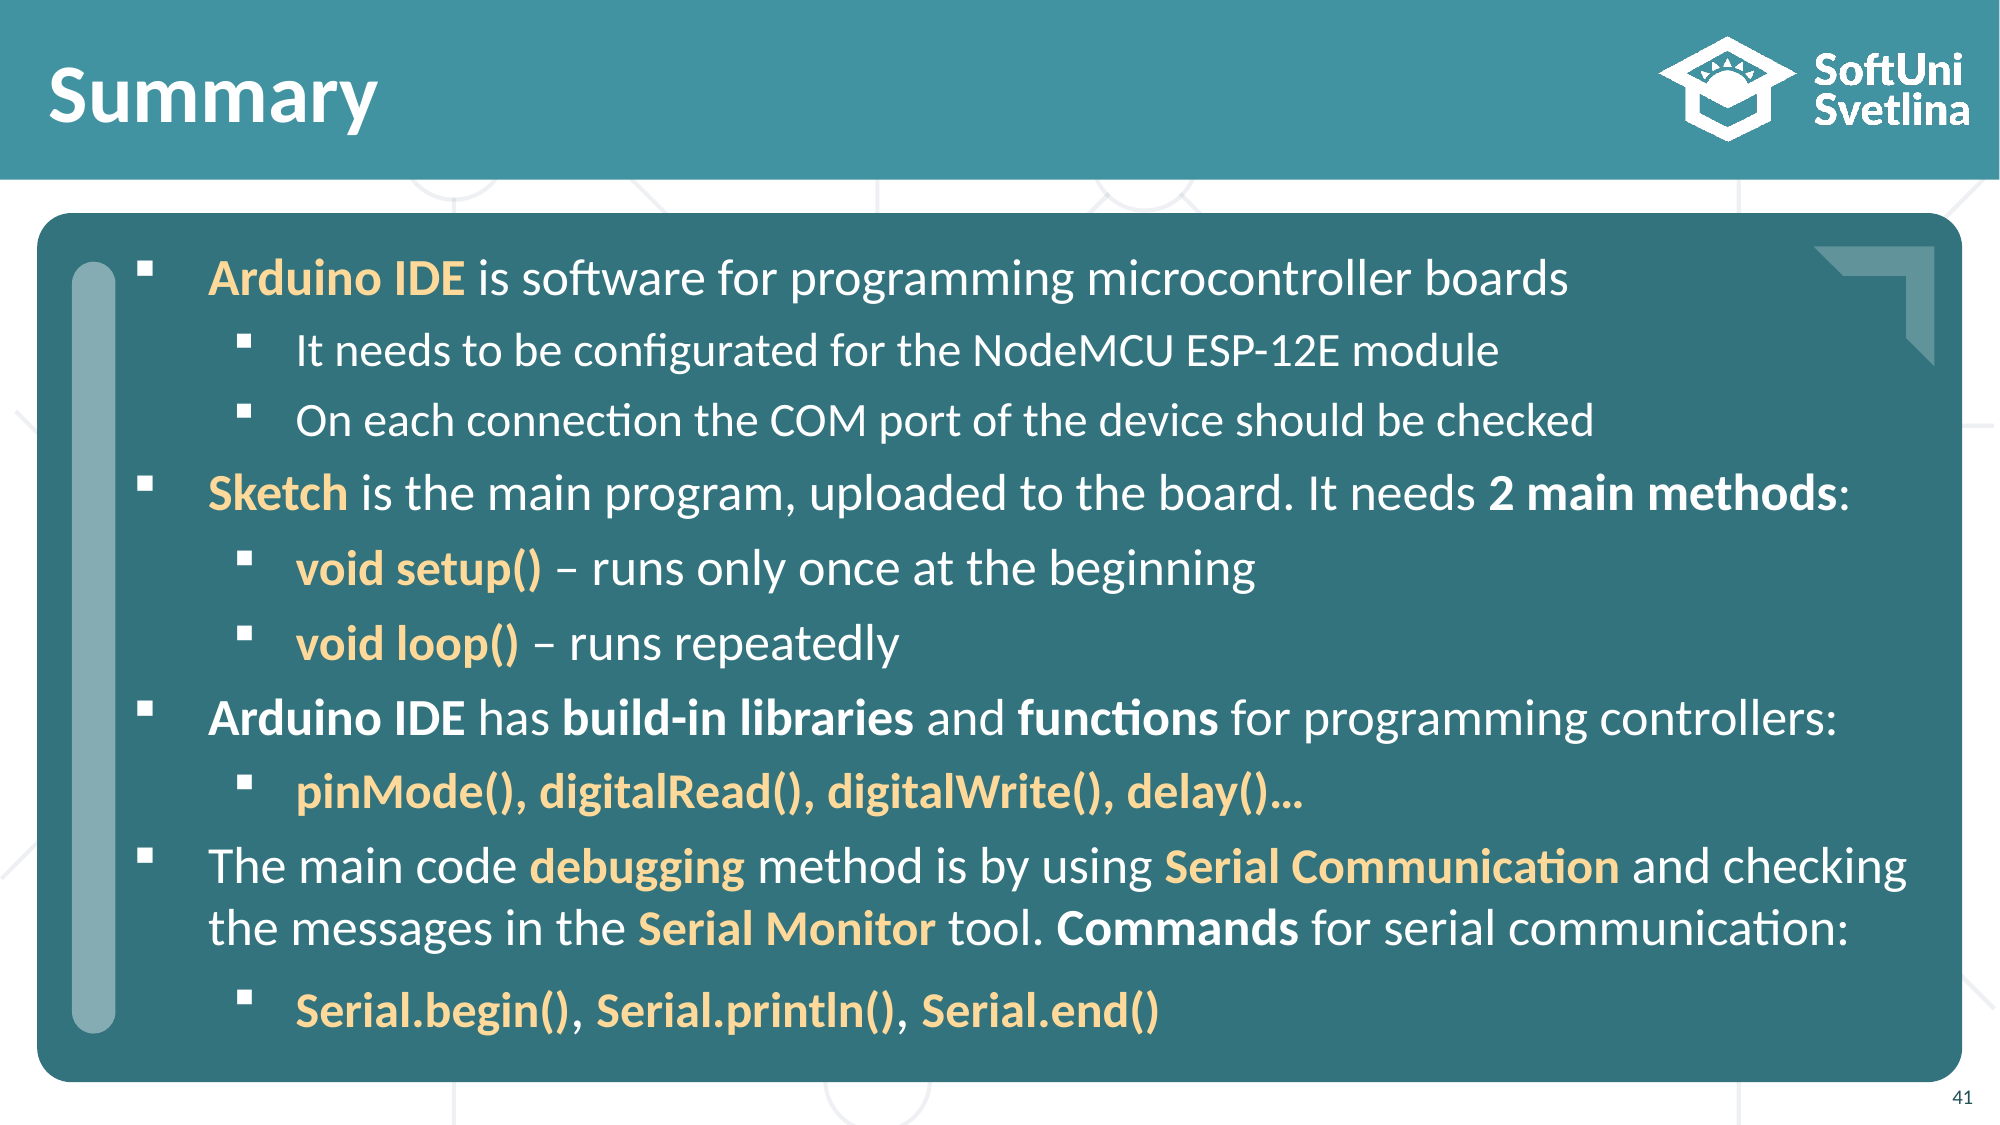

# Summary

Arduino IDE is software for programming microcontroller boards
It needs to be configurated for the NodeMCU ESP-12E module
On each connection the COM port of the device should be checked
Sketch is the main program, uploaded to the board. It needs 2 main methods:
void setup() – runs only once at the beginning
void loop() – runs repeatedly
Arduino IDE has build-in libraries and functions for programming controllers:
pinMode(), digitalRead(), digitalWrite(), delay()…
The main code debugging method is by using Serial Communication and checking the messages in the Serial Monitor tool. Commands for serial communication:
Serial.begin(), Serial.println(), Serial.end()
…
…
…

41